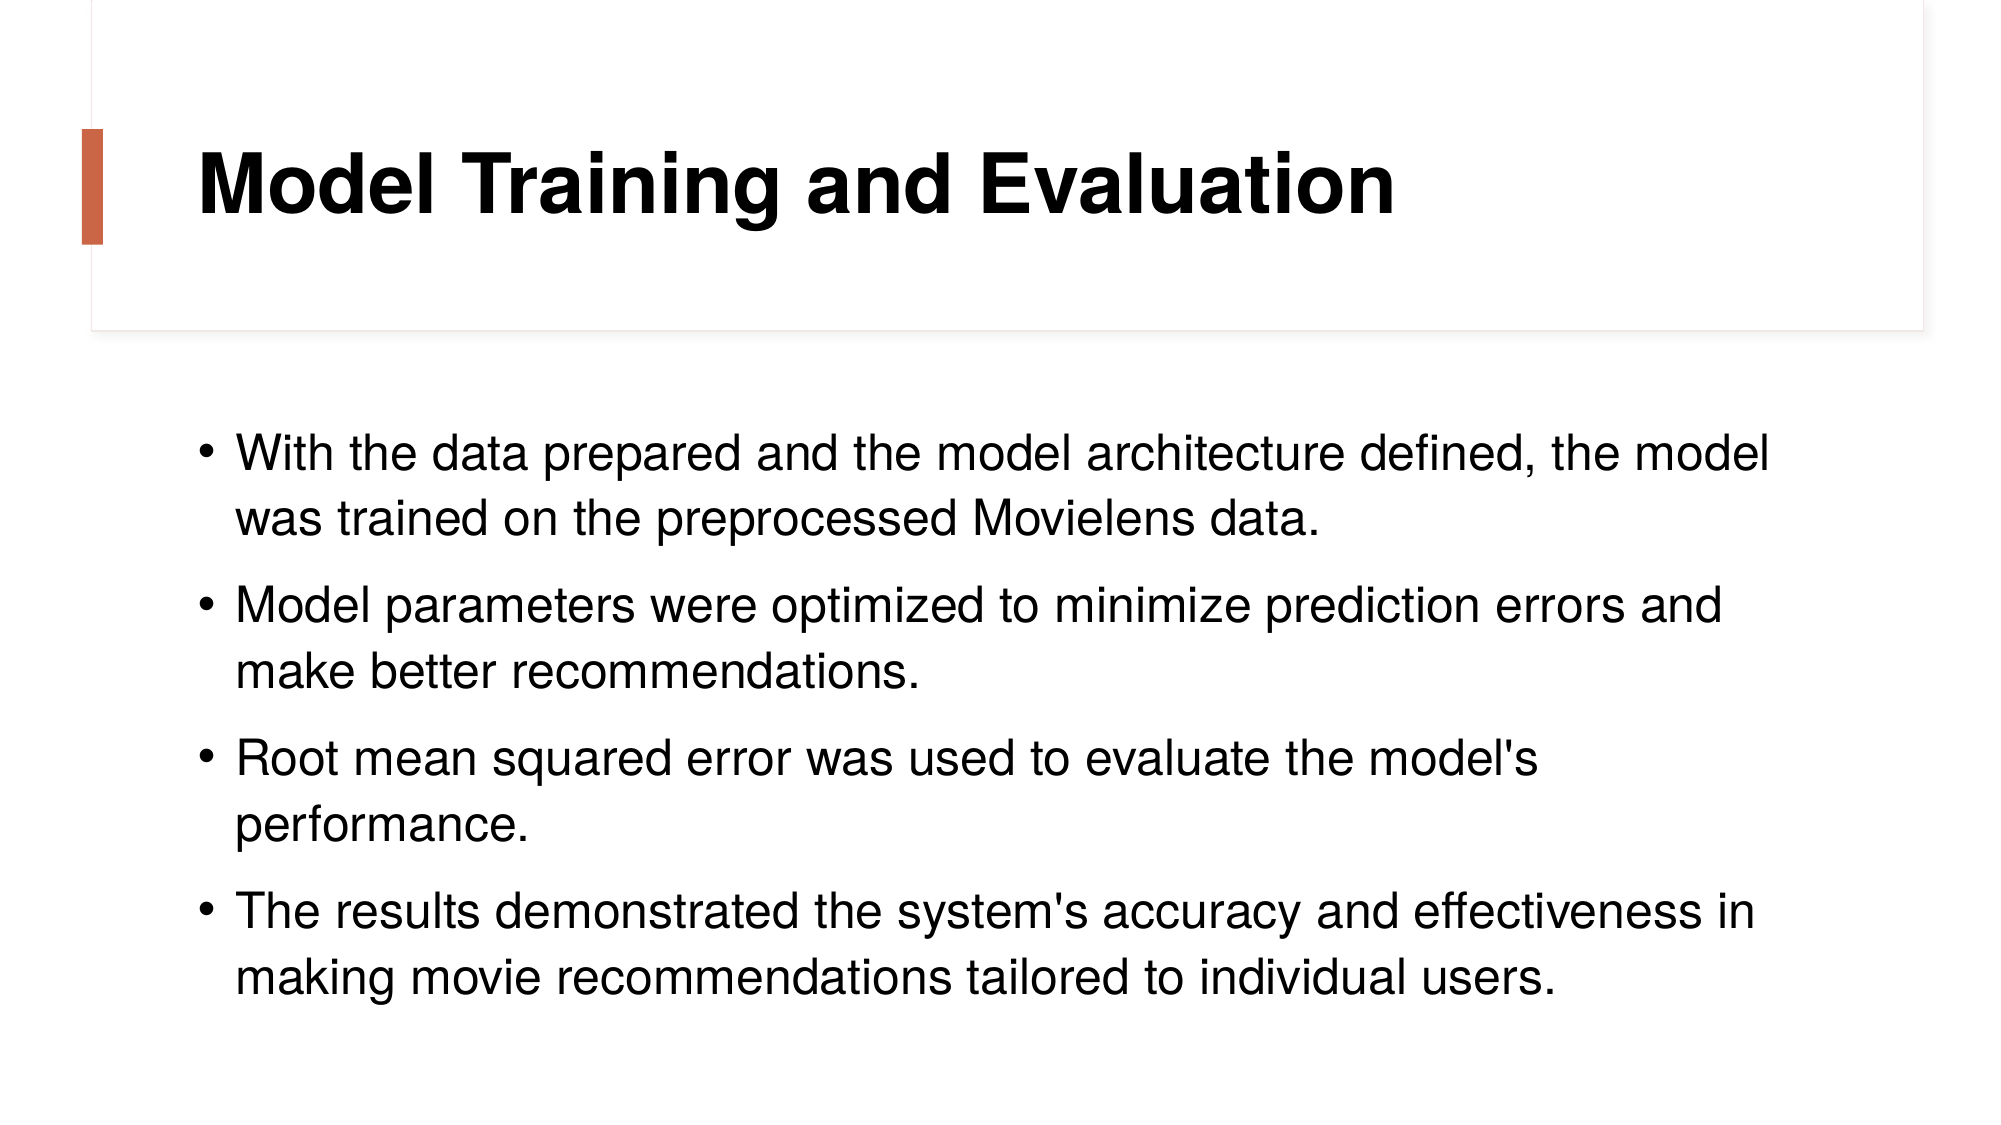

# Model Training and Evaluation
With the data prepared and the model architecture defined, the model was trained on the preprocessed Movielens data.
Model parameters were optimized to minimize prediction errors and make better recommendations.
Root mean squared error was used to evaluate the model's performance.
The results demonstrated the system's accuracy and effectiveness in making movie recommendations tailored to individual users.